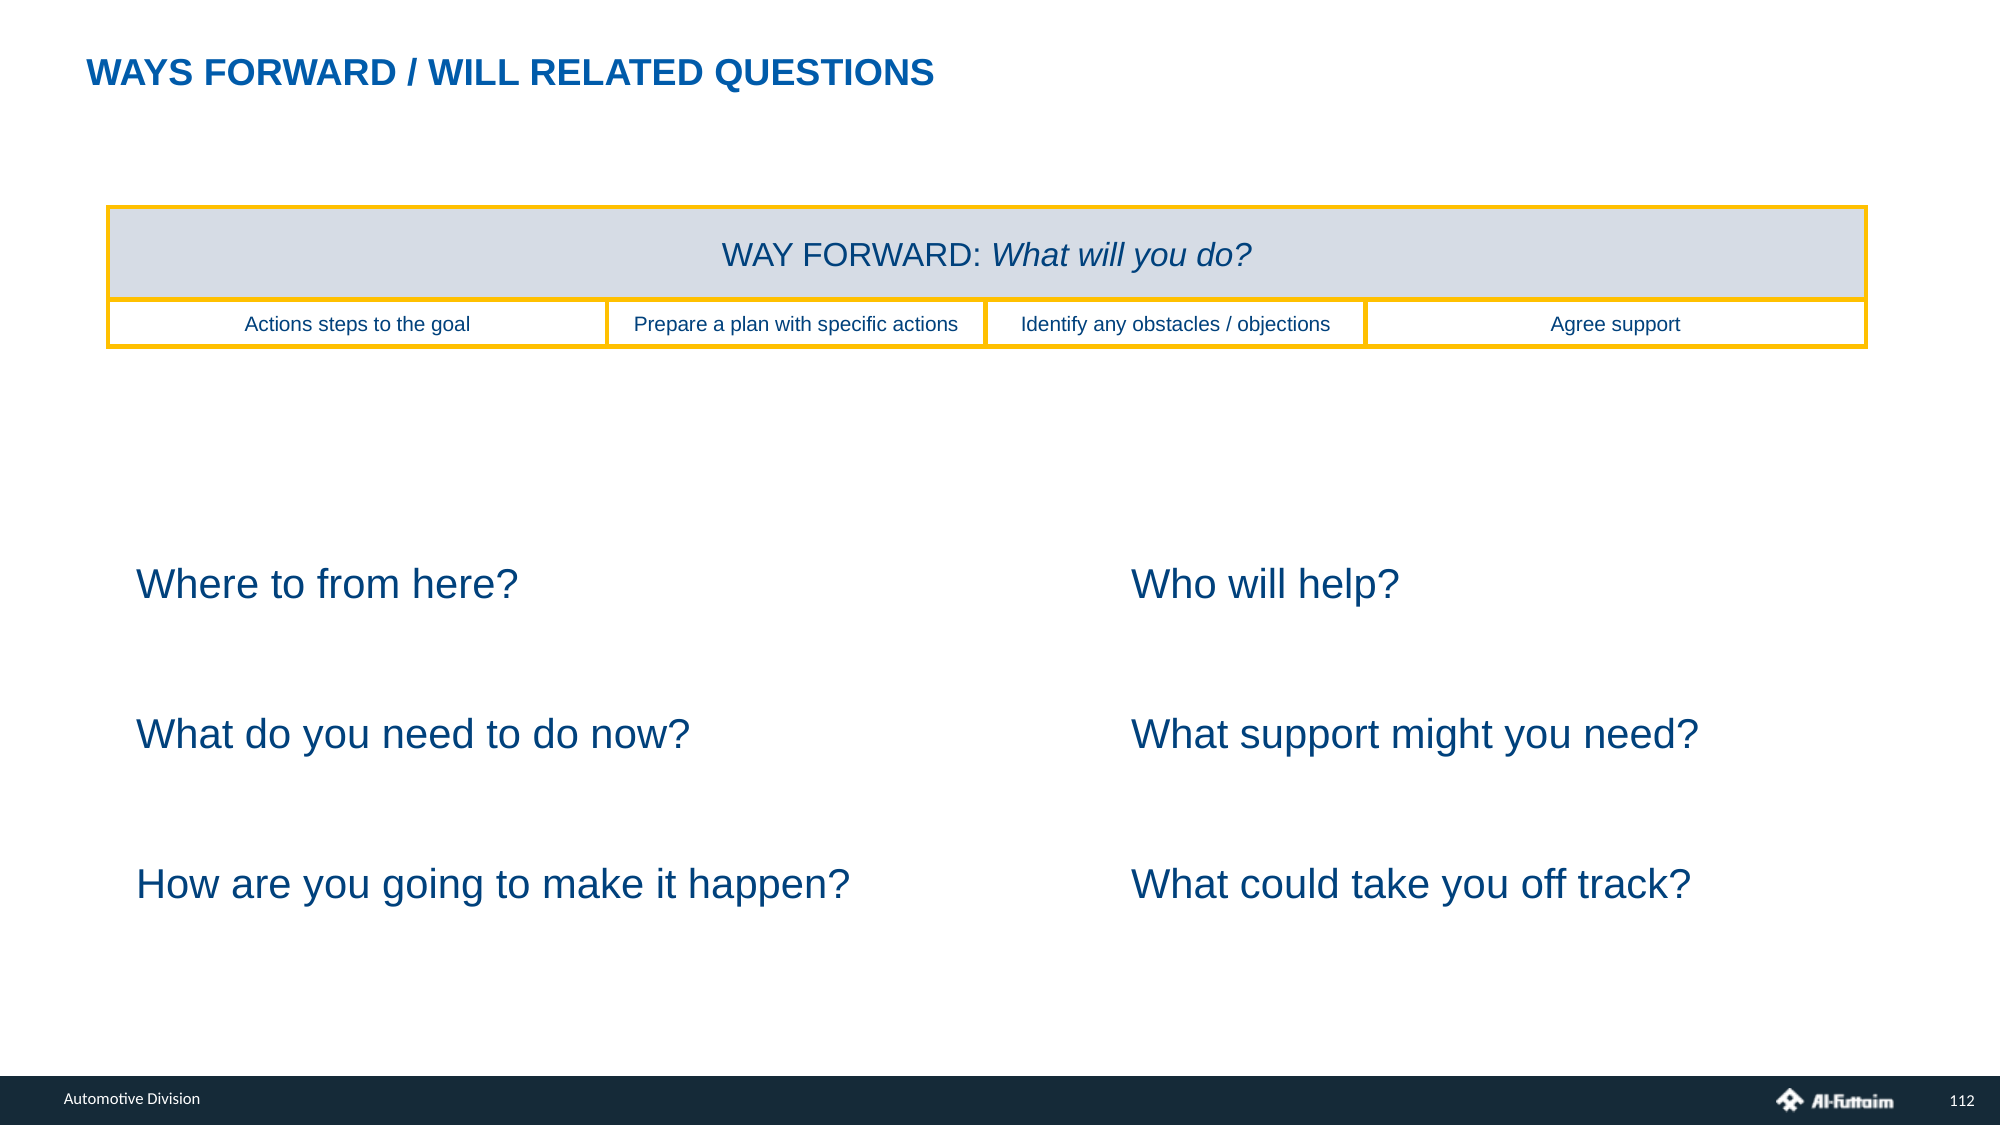

WAYS FORWARD / WILL RELATED QUESTIONS
WAY FORWARD: What will you do?
Actions steps to the goal
Prepare a plan with specific actions
Identify any obstacles / objections
Agree support
Where to from here?
What do you need to do now?
How are you going to make it happen?

Who will help?
What support might you need?
What could take you off track?